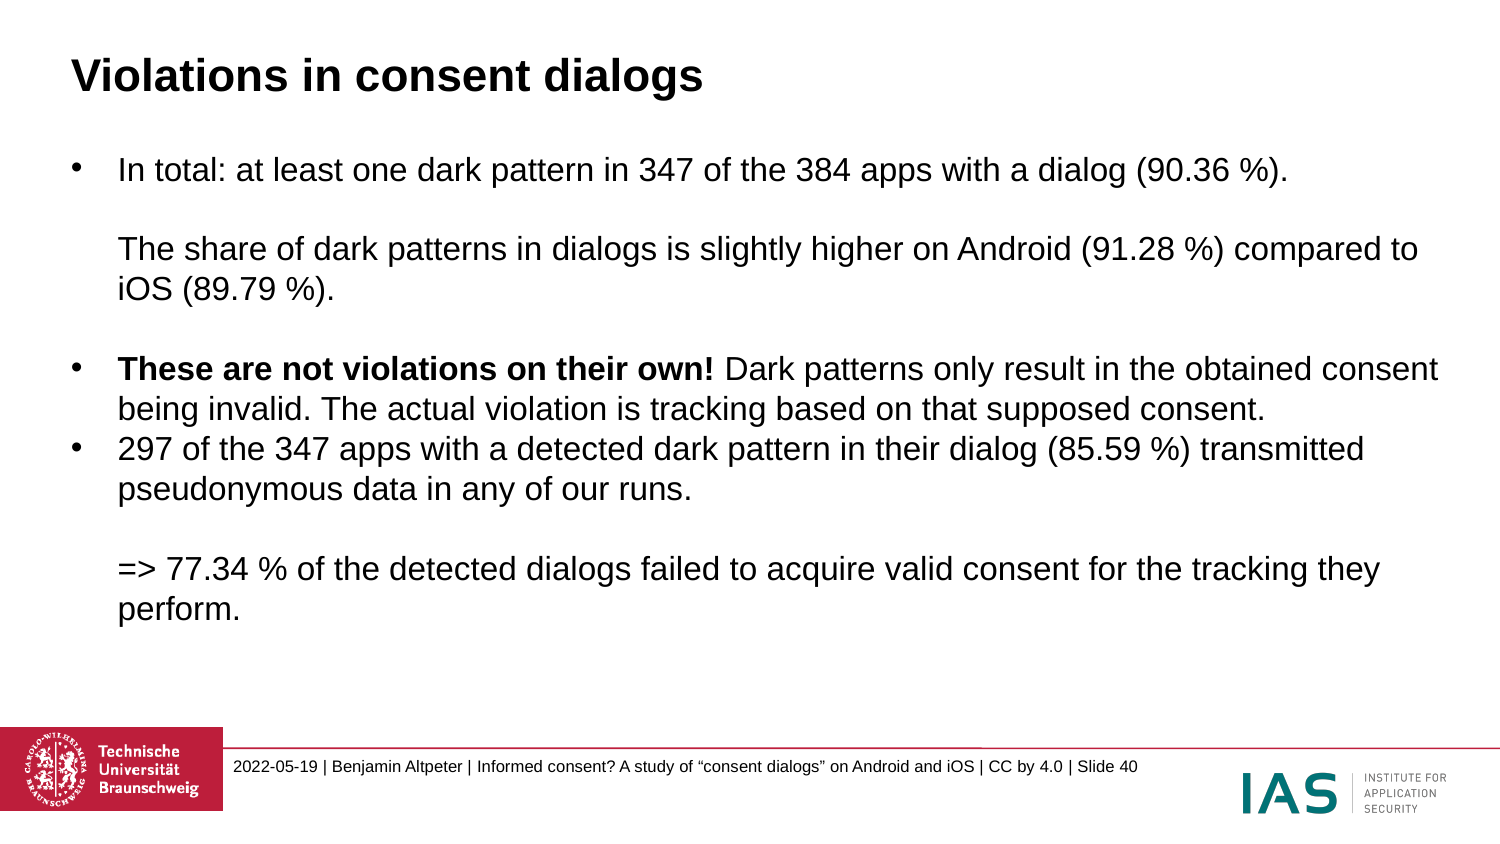

# Violations in consent dialogs
In total: at least one dark pattern in 347 of the 384 apps with a dialog (90.36 %).
The share of dark patterns in dialogs is slightly higher on Android (91.28 %) compared to iOS (89.79 %).

These are not violations on their own! Dark patterns only result in the obtained consent being invalid. The actual violation is tracking based on that supposed consent.
297 of the 347 apps with a detected dark pattern in their dialog (85.59 %) transmitted pseudonymous data in any of our runs.
=> 77.34 % of the detected dialogs failed to acquire valid consent for the tracking they perform.